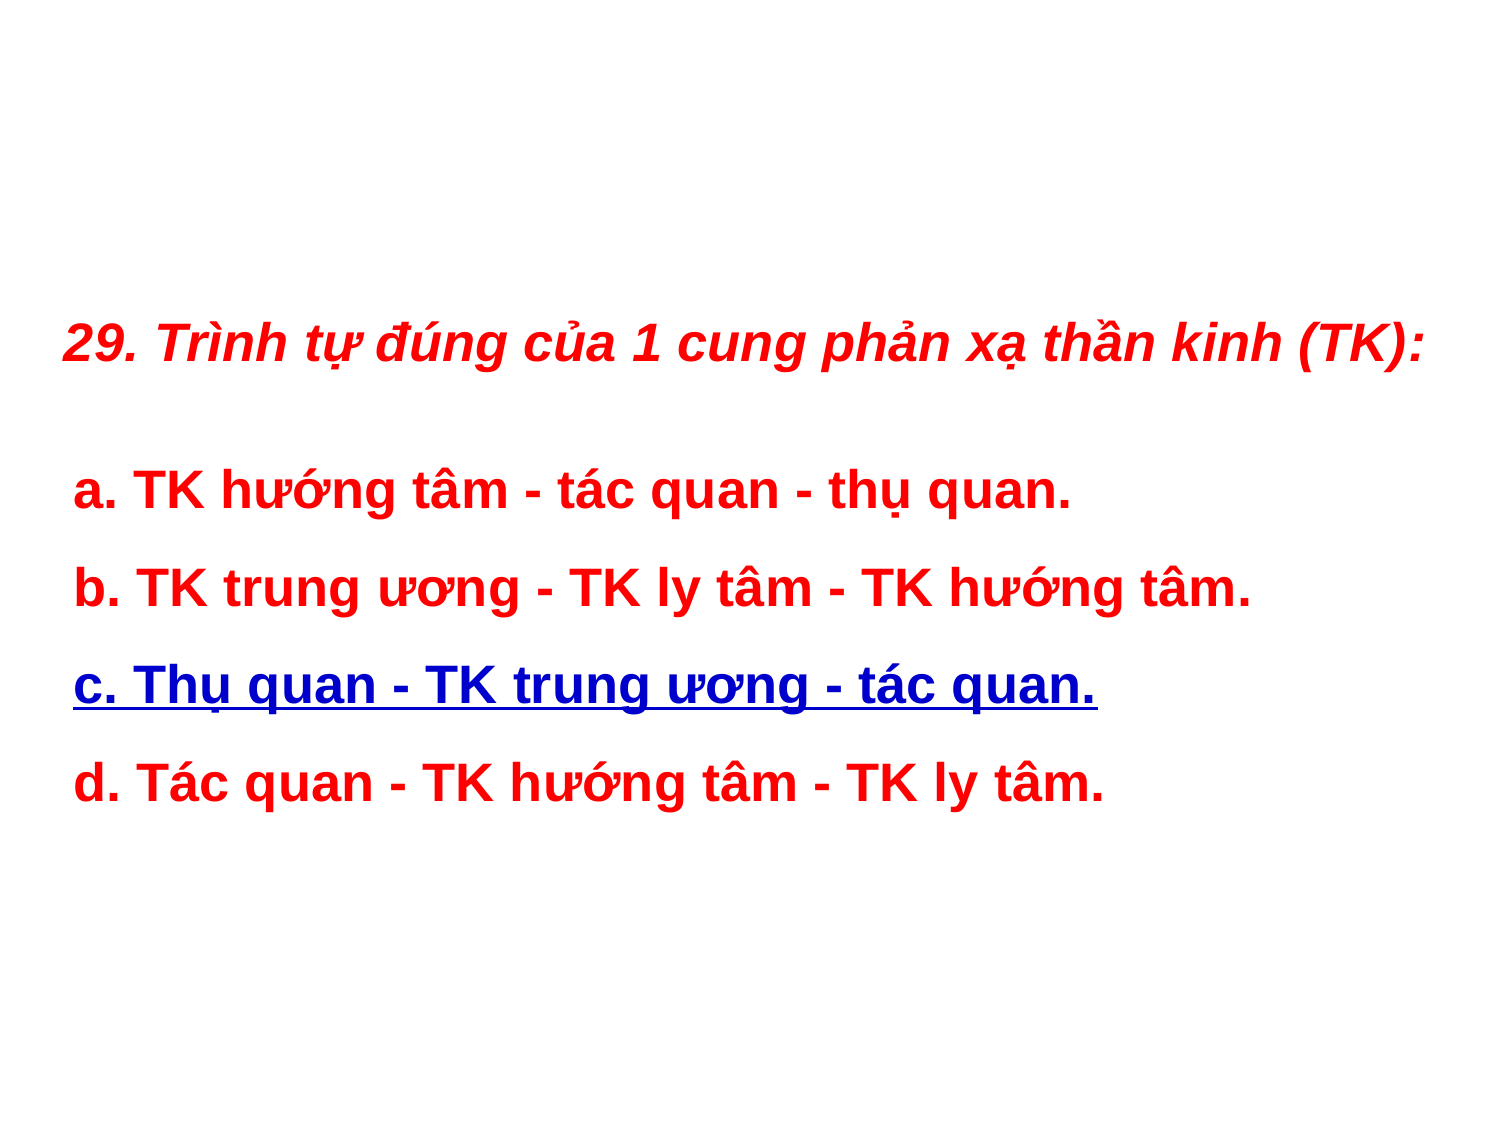

29. Trình tự đúng của 1 cung phản xạ thần kinh (TK):
a. TK hướng tâm - tác quan - thụ quan.
b. TK trung ương - TK ly tâm - TK hướng tâm.
c. Thụ quan - TK trung ương - tác quan.
d. Tác quan - TK hướng tâm - TK ly tâm.